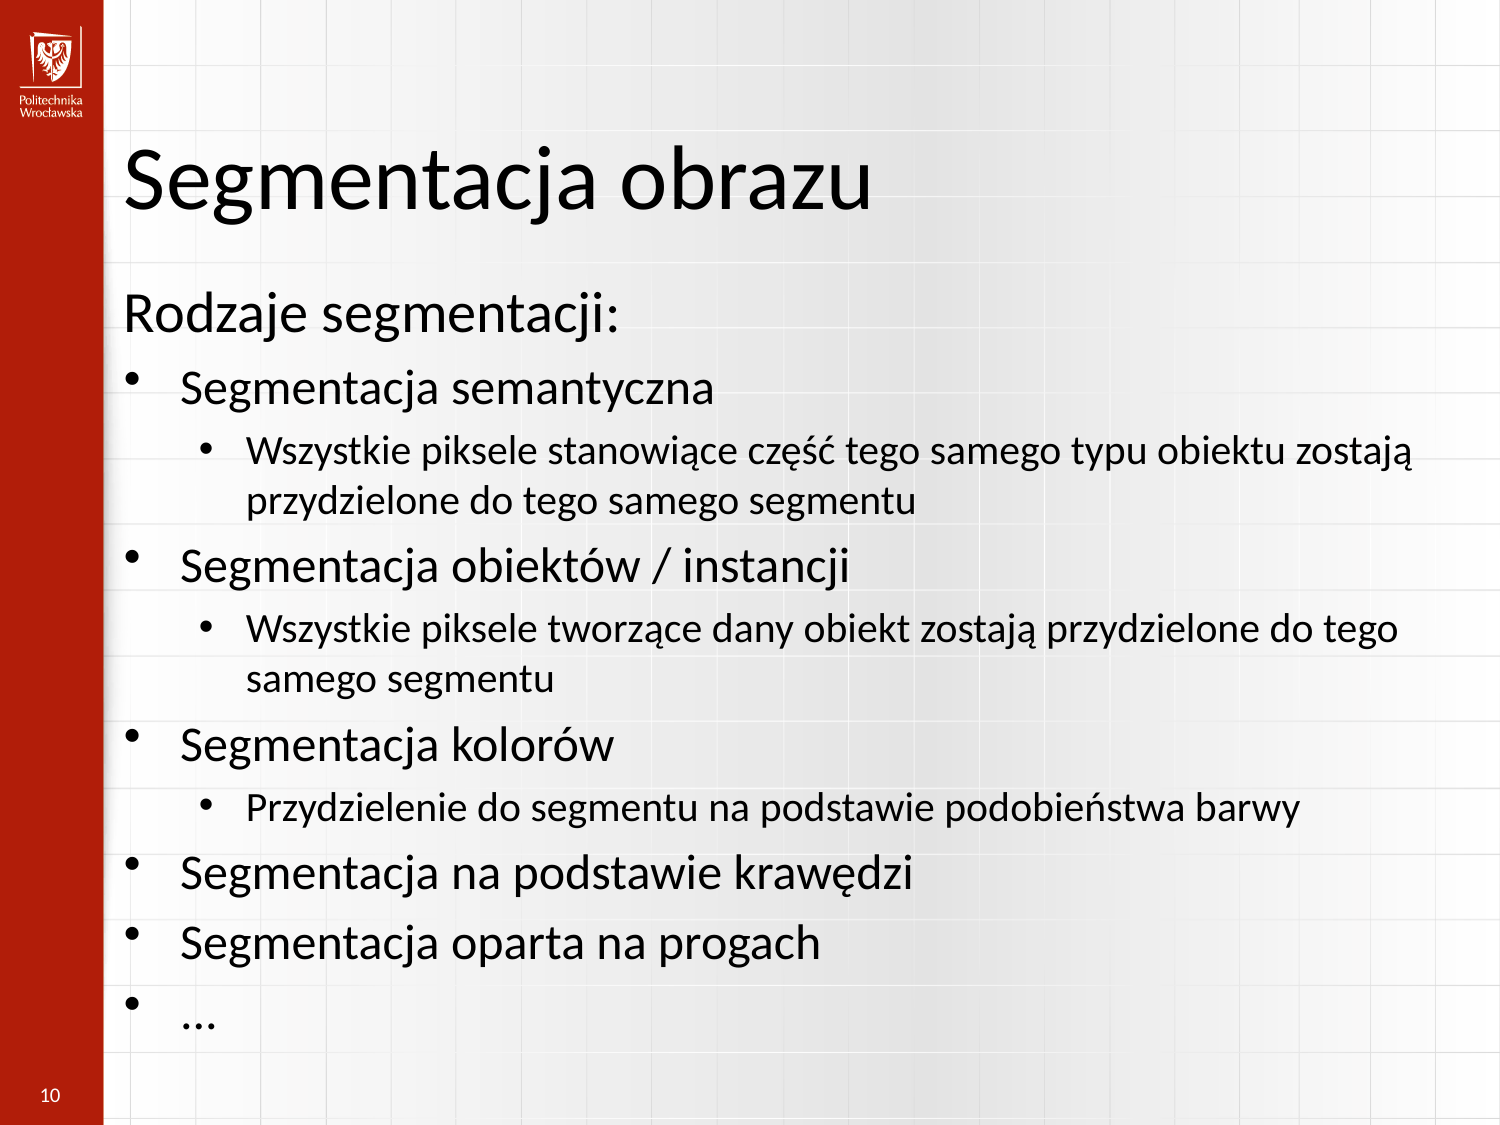

Segmentacja obrazu
Rodzaje segmentacji:
Segmentacja semantyczna
Wszystkie piksele stanowiące część tego samego typu obiektu zostają przydzielone do tego samego segmentu
Segmentacja obiektów / instancji
Wszystkie piksele tworzące dany obiekt zostają przydzielone do tego samego segmentu
Segmentacja kolorów
Przydzielenie do segmentu na podstawie podobieństwa barwy
Segmentacja na podstawie krawędzi
Segmentacja oparta na progach
...